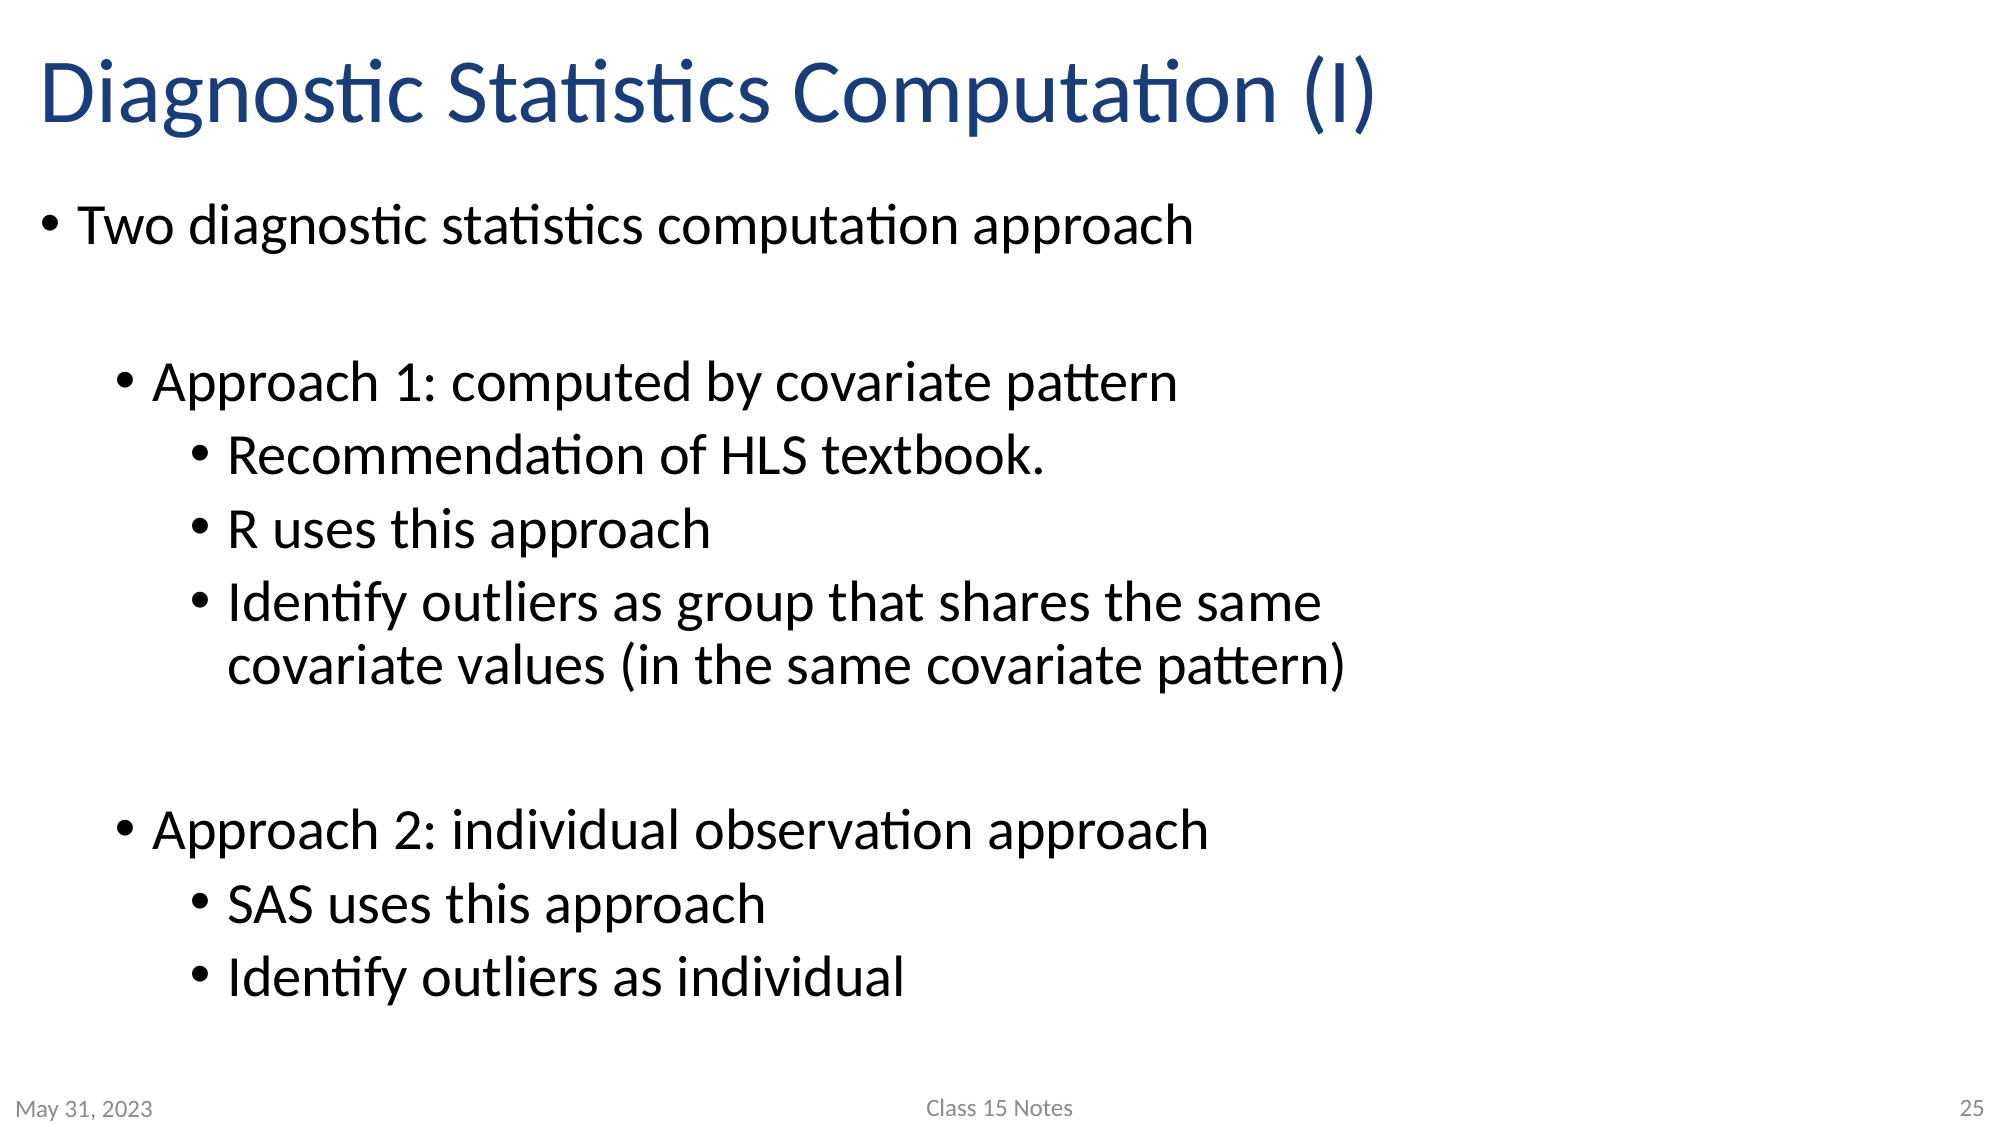

# Diagnostic Statistics Computation (I)
Two diagnostic statistics computation approach

Approach 1: computed by covariate pattern
Recommendation of HLS textbook.
R uses this approach
Identify outliers as group that shares the same covariate values (in the same covariate pattern)

Approach 2: individual observation approach
SAS uses this approach
Identify outliers as individual
Class 15 Notes
25
May 31, 2023